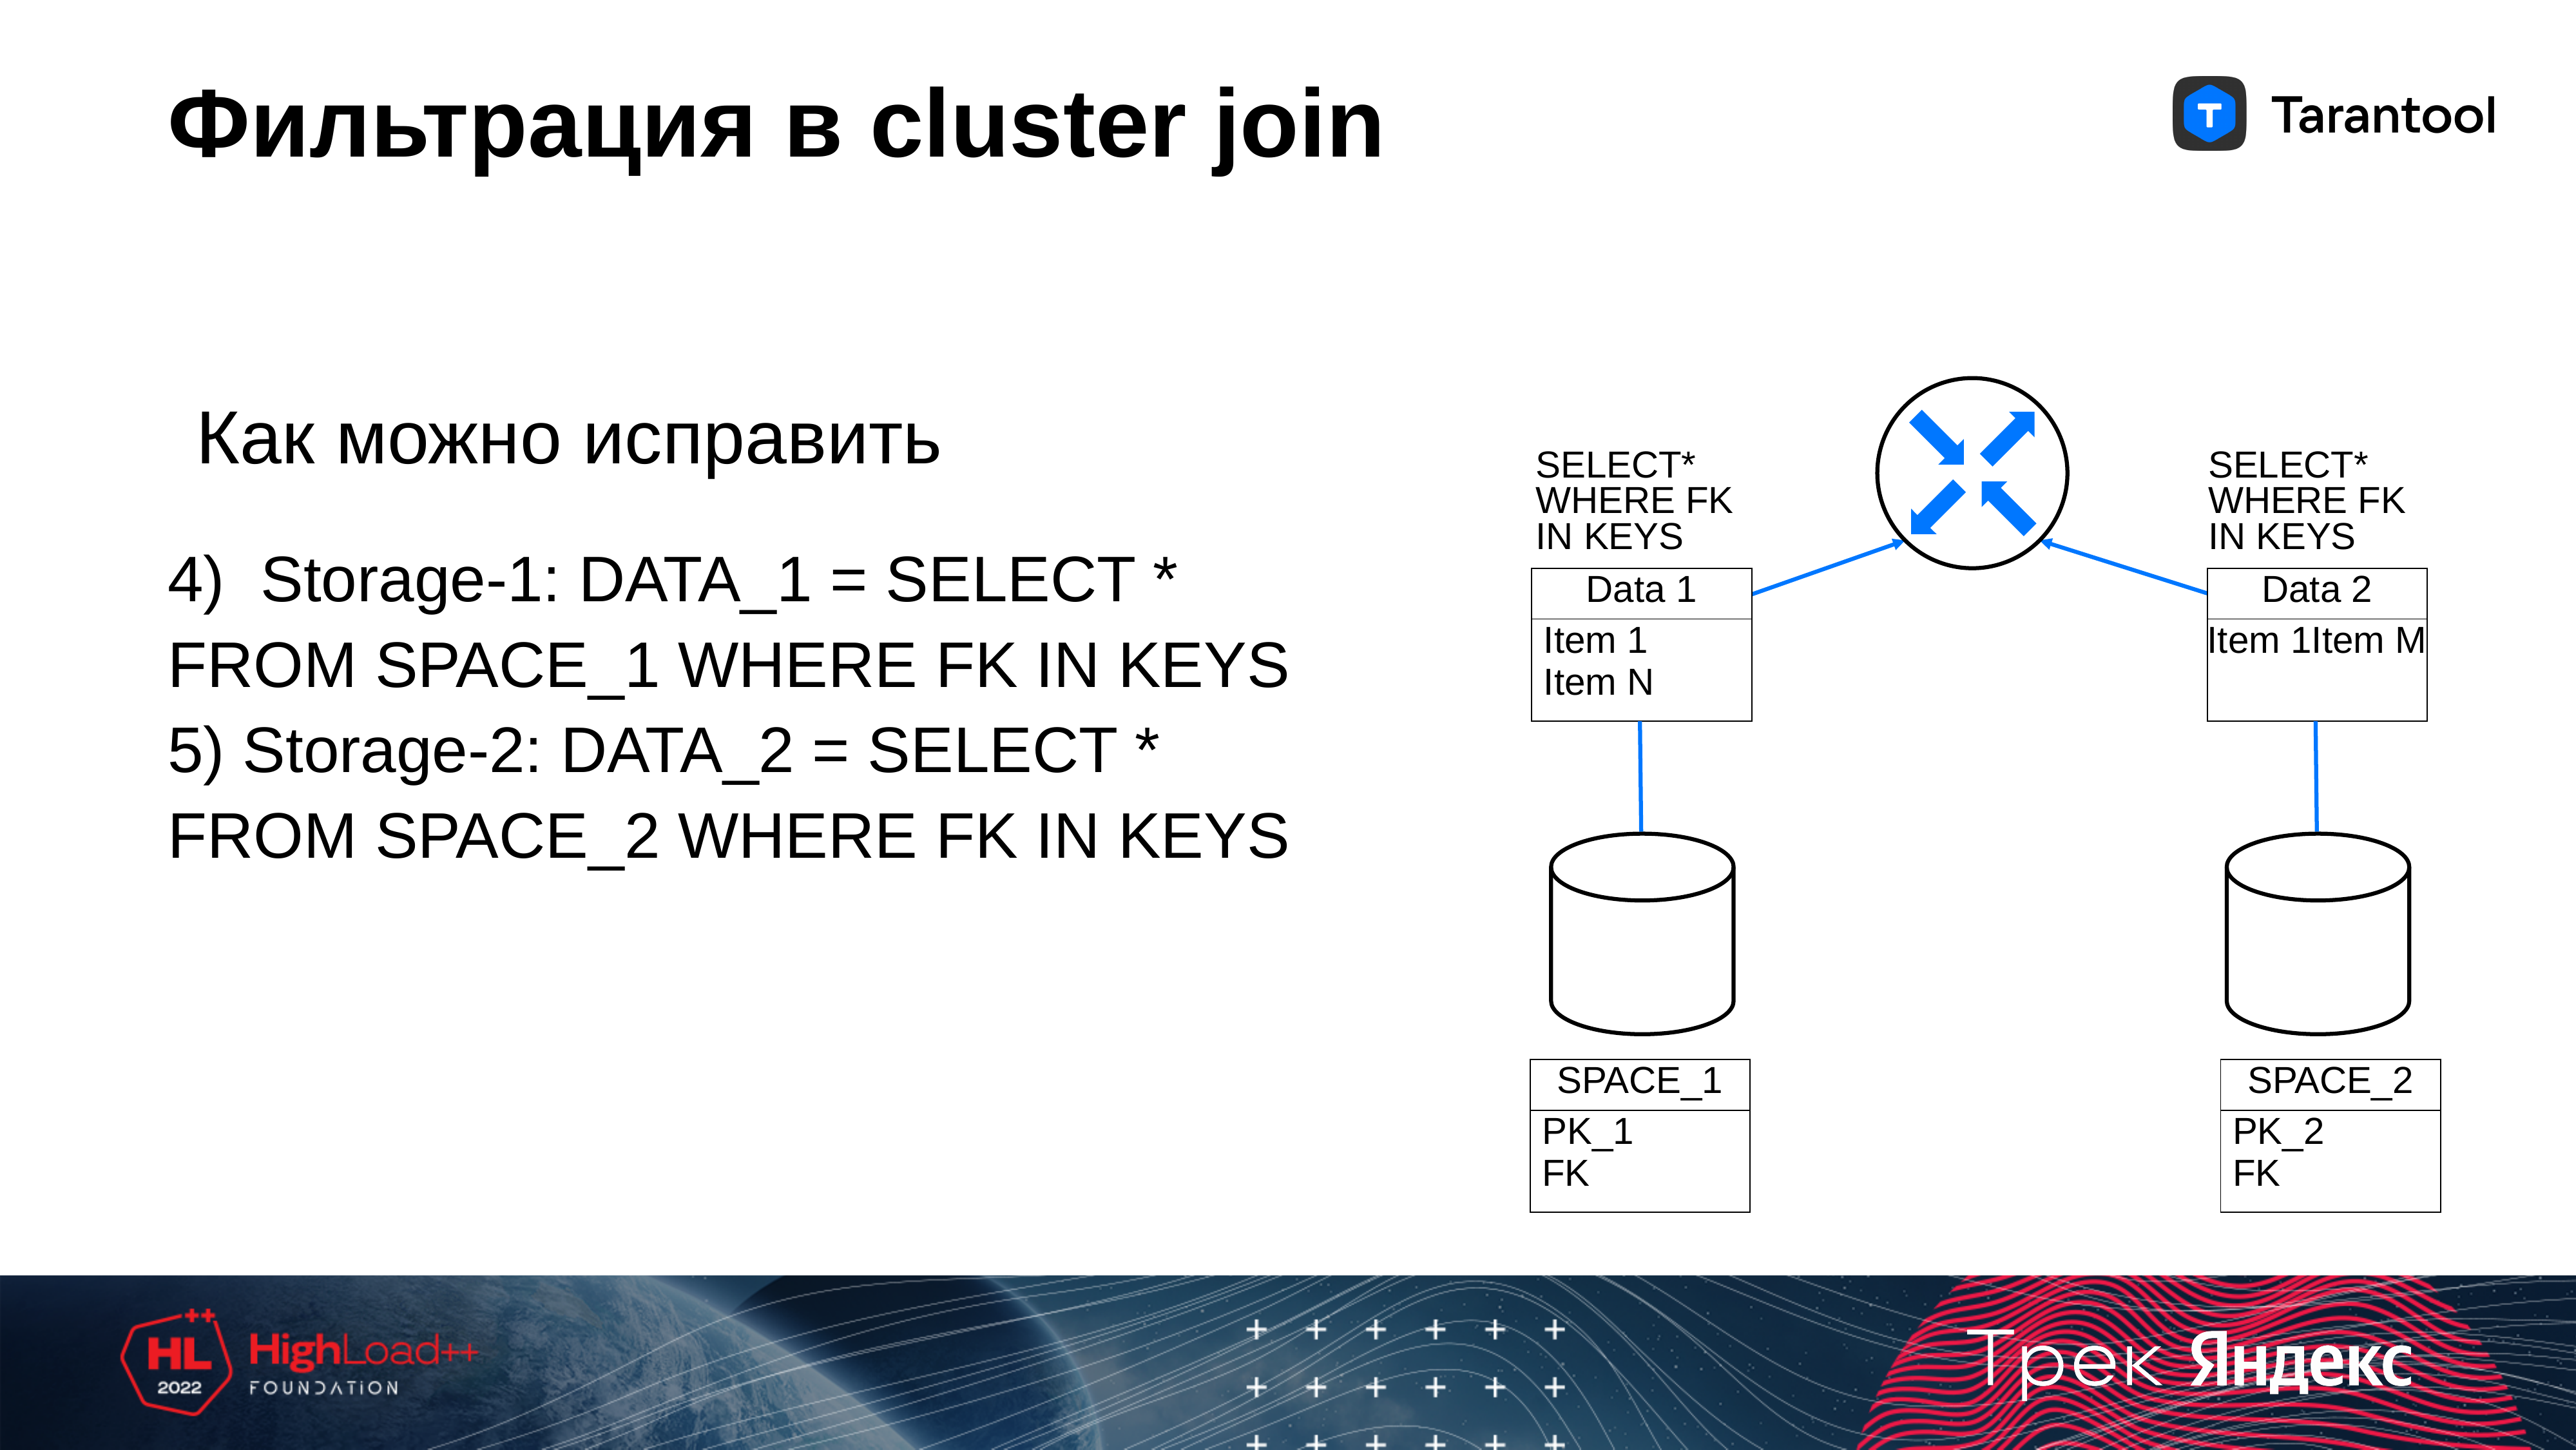

# Фильтрация в cluster join

Как можно исправить
SELECT*
WHERE FK
IN KEYS
SELECT*
WHERE FK
IN KEYS
4)  Storage-1: DATA_1 = SELECT *
FROM SPACE_1 WHERE FK IN KEYS
5) Storage-2: DATA_2 = SELECT *
FROM SPACE_2 WHERE FK IN KEYS

| Data 1 |
| --- |
| Item 1 Item N |
| Data 2 |
| --- |
| Item 1 Item M |

| SPACE\_1 |
| --- |
| PK\_1 FK |
| SPACE\_2 |
| --- |
| PK\_2 FK |